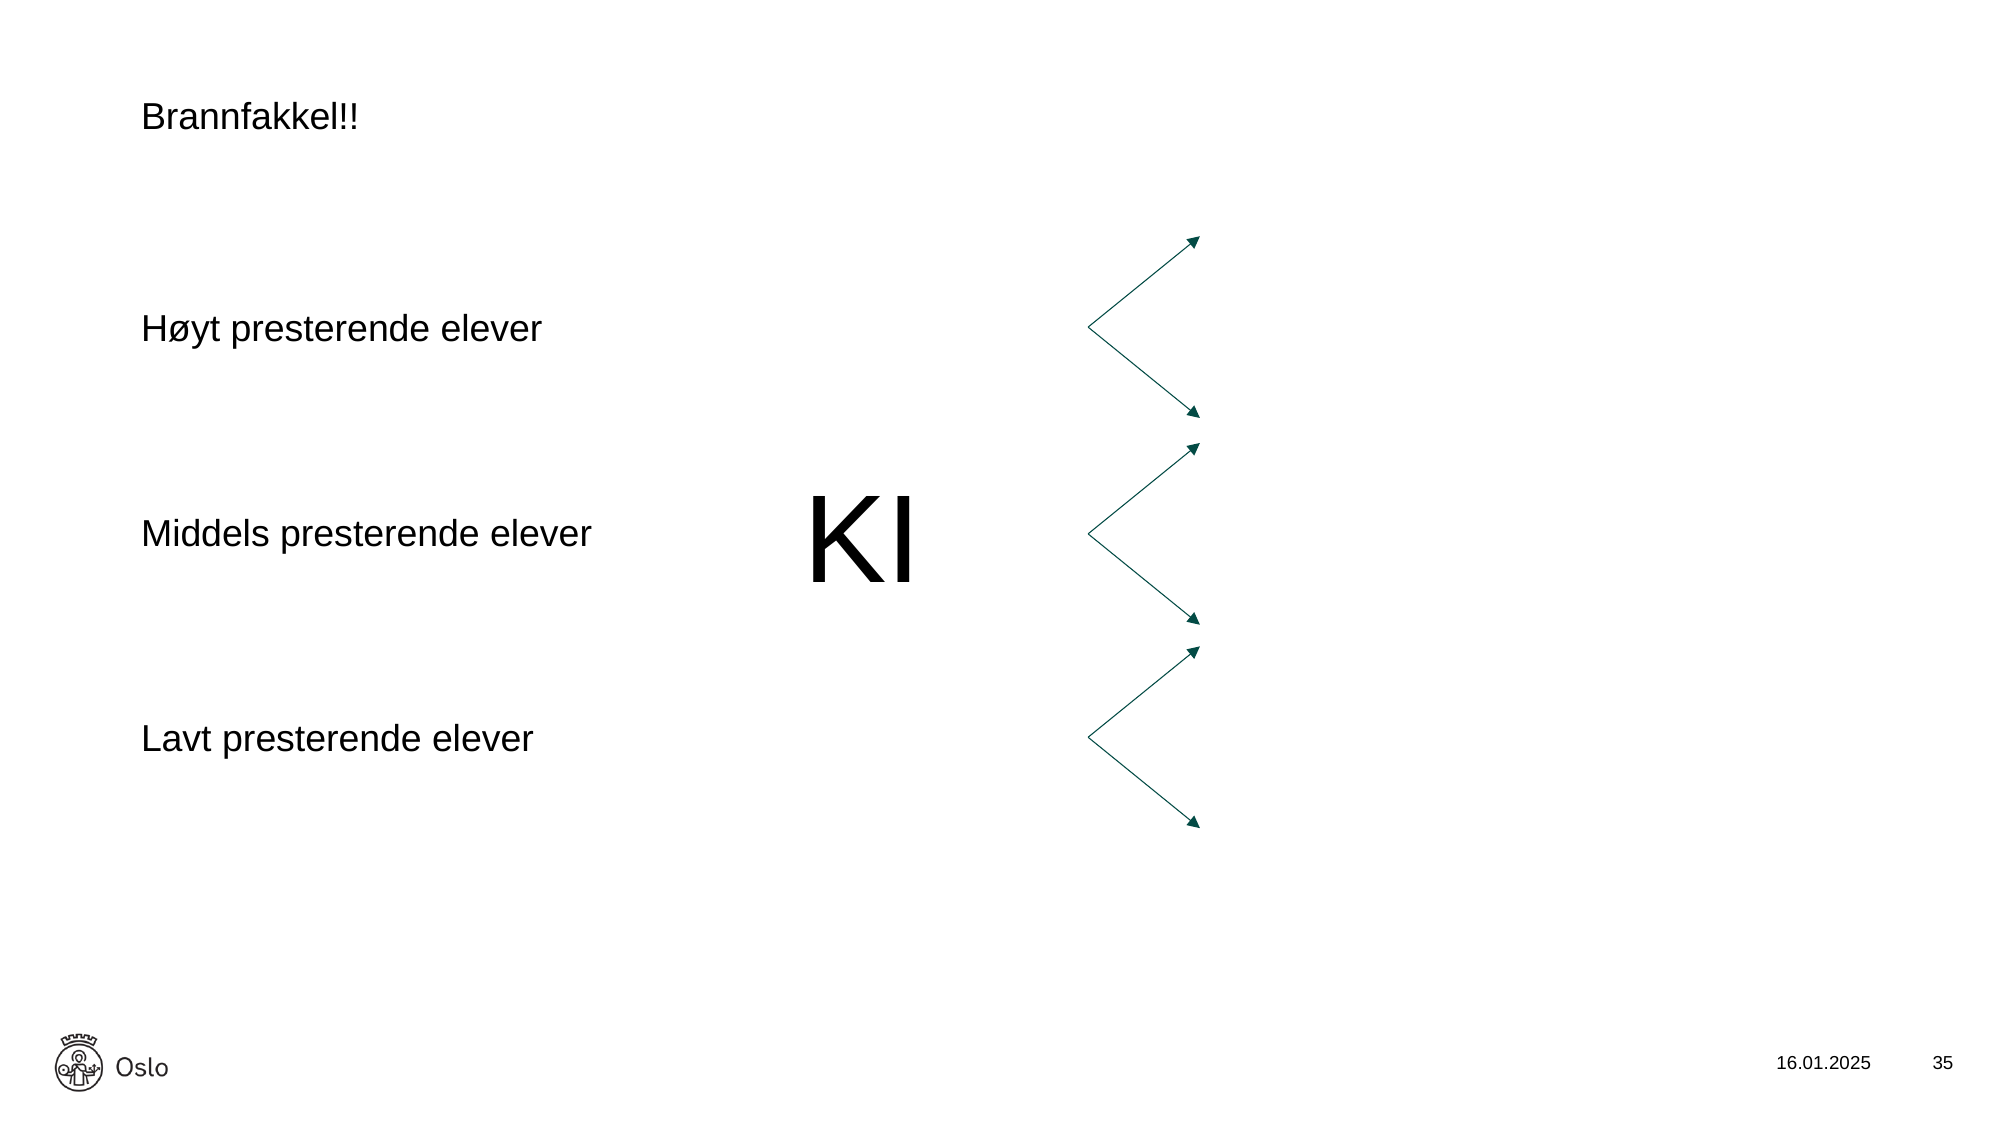

Brannfakkel!!
Høyt presterende elever
KI
Middels presterende elever
Lavt presterende elever
16.01.2025
35